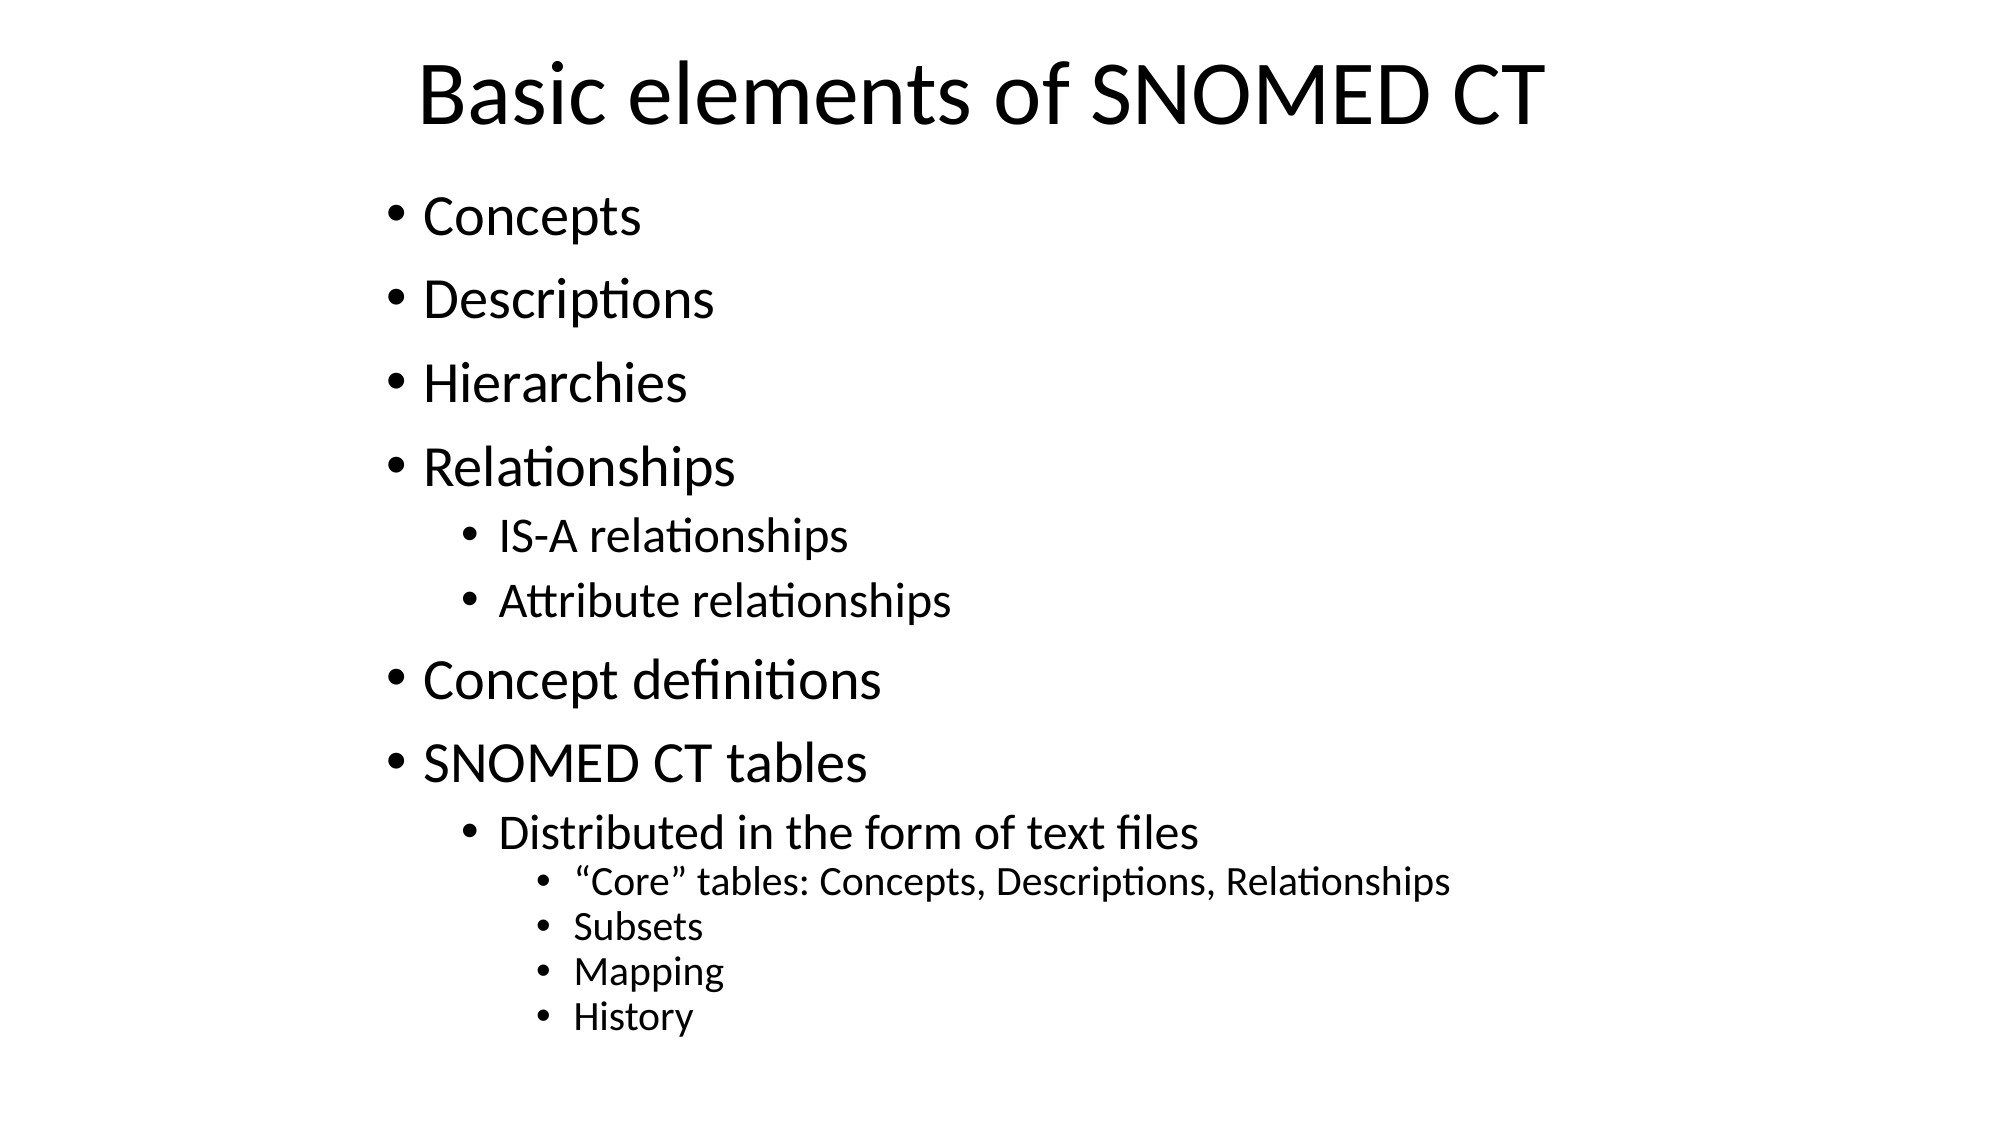

Basic elements of SNOMED CT
Concepts
Descriptions
Hierarchies
Relationships
IS-A relationships
Attribute relationships
Concept definitions
SNOMED CT tables
Distributed in the form of text files
“Core” tables: Concepts, Descriptions, Relationships
Subsets
Mapping
History